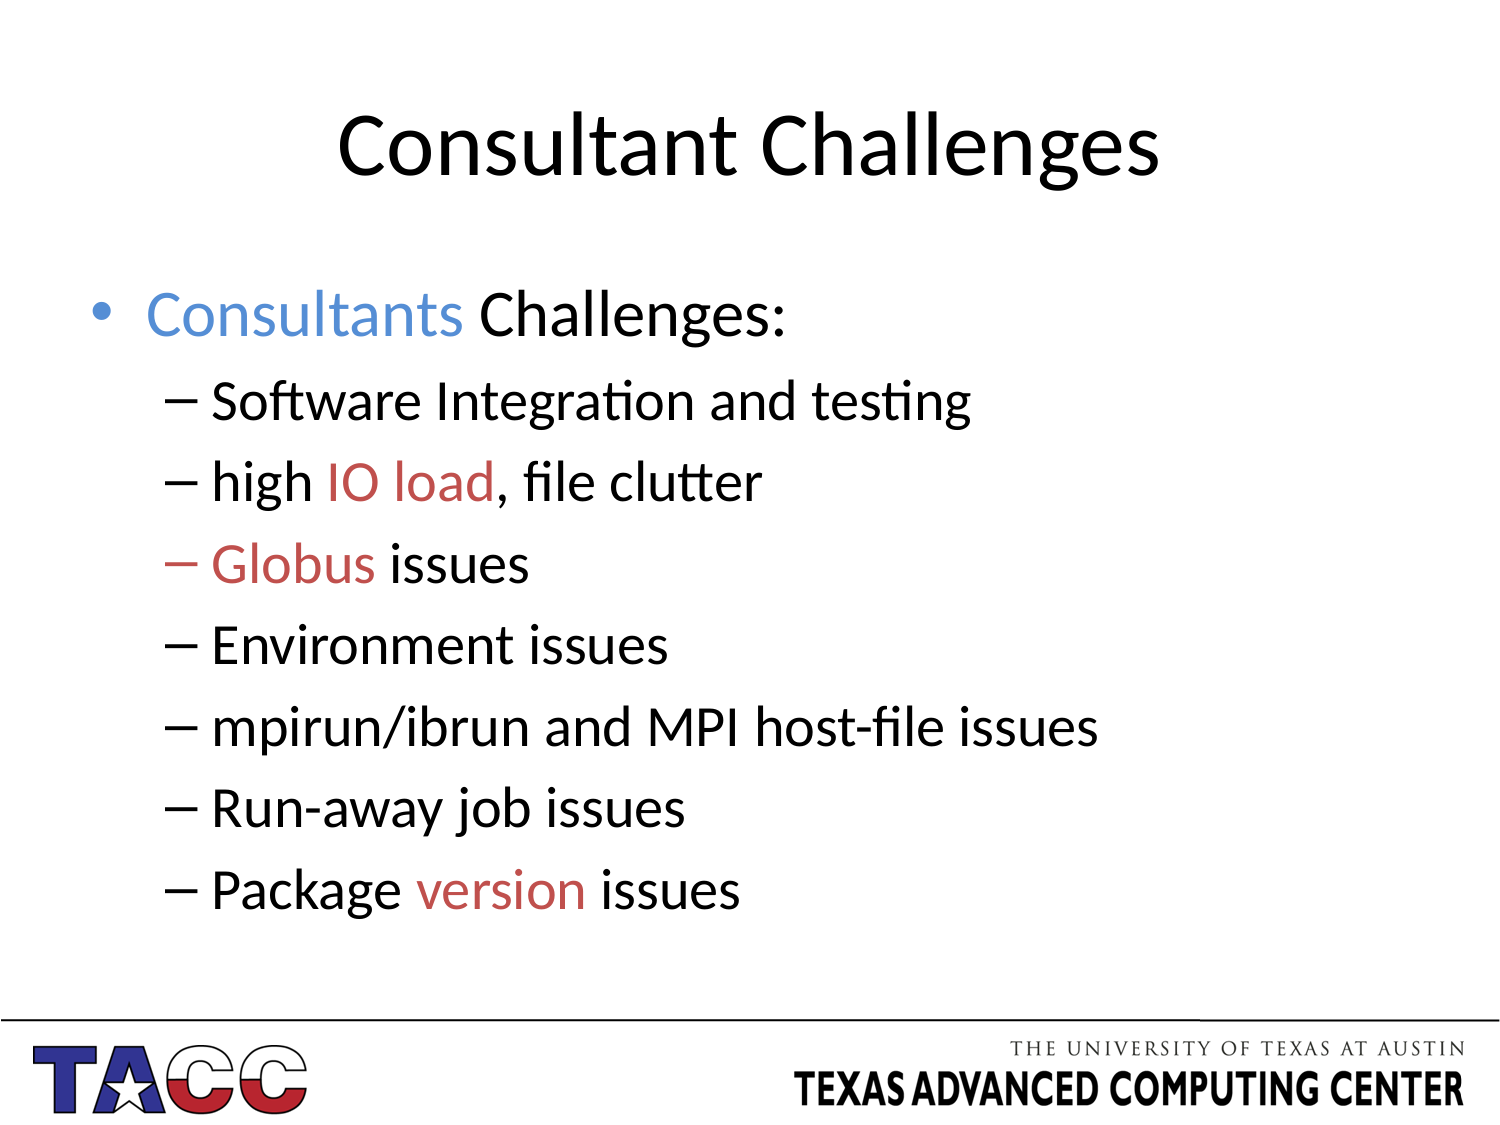

# Consultant Challenges
Consultants Challenges:
Software Integration and testing
high IO load, file clutter
Globus issues
Environment issues
mpirun/ibrun and MPI host-file issues
Run-away job issues
Package version issues